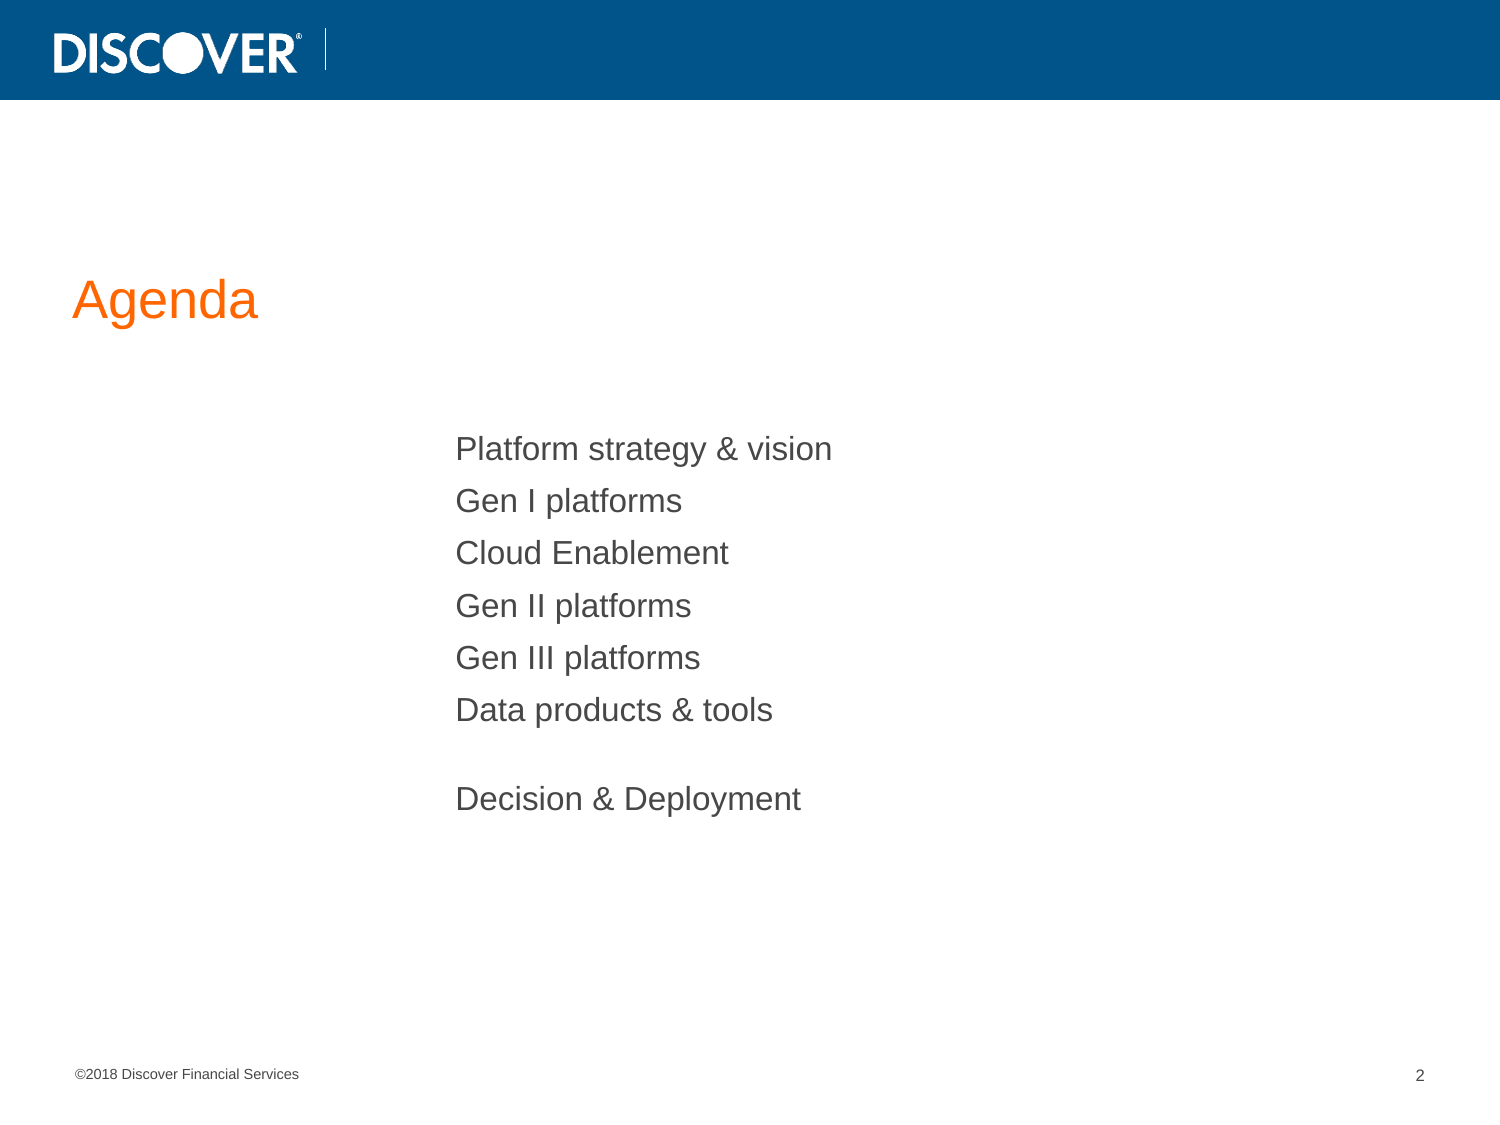

Platform strategy & vision
Gen I platforms
Cloud Enablement
Gen II platforms
Gen III platforms
Data products & tools
Decision & Deployment
©2018 Discover Financial Services
2